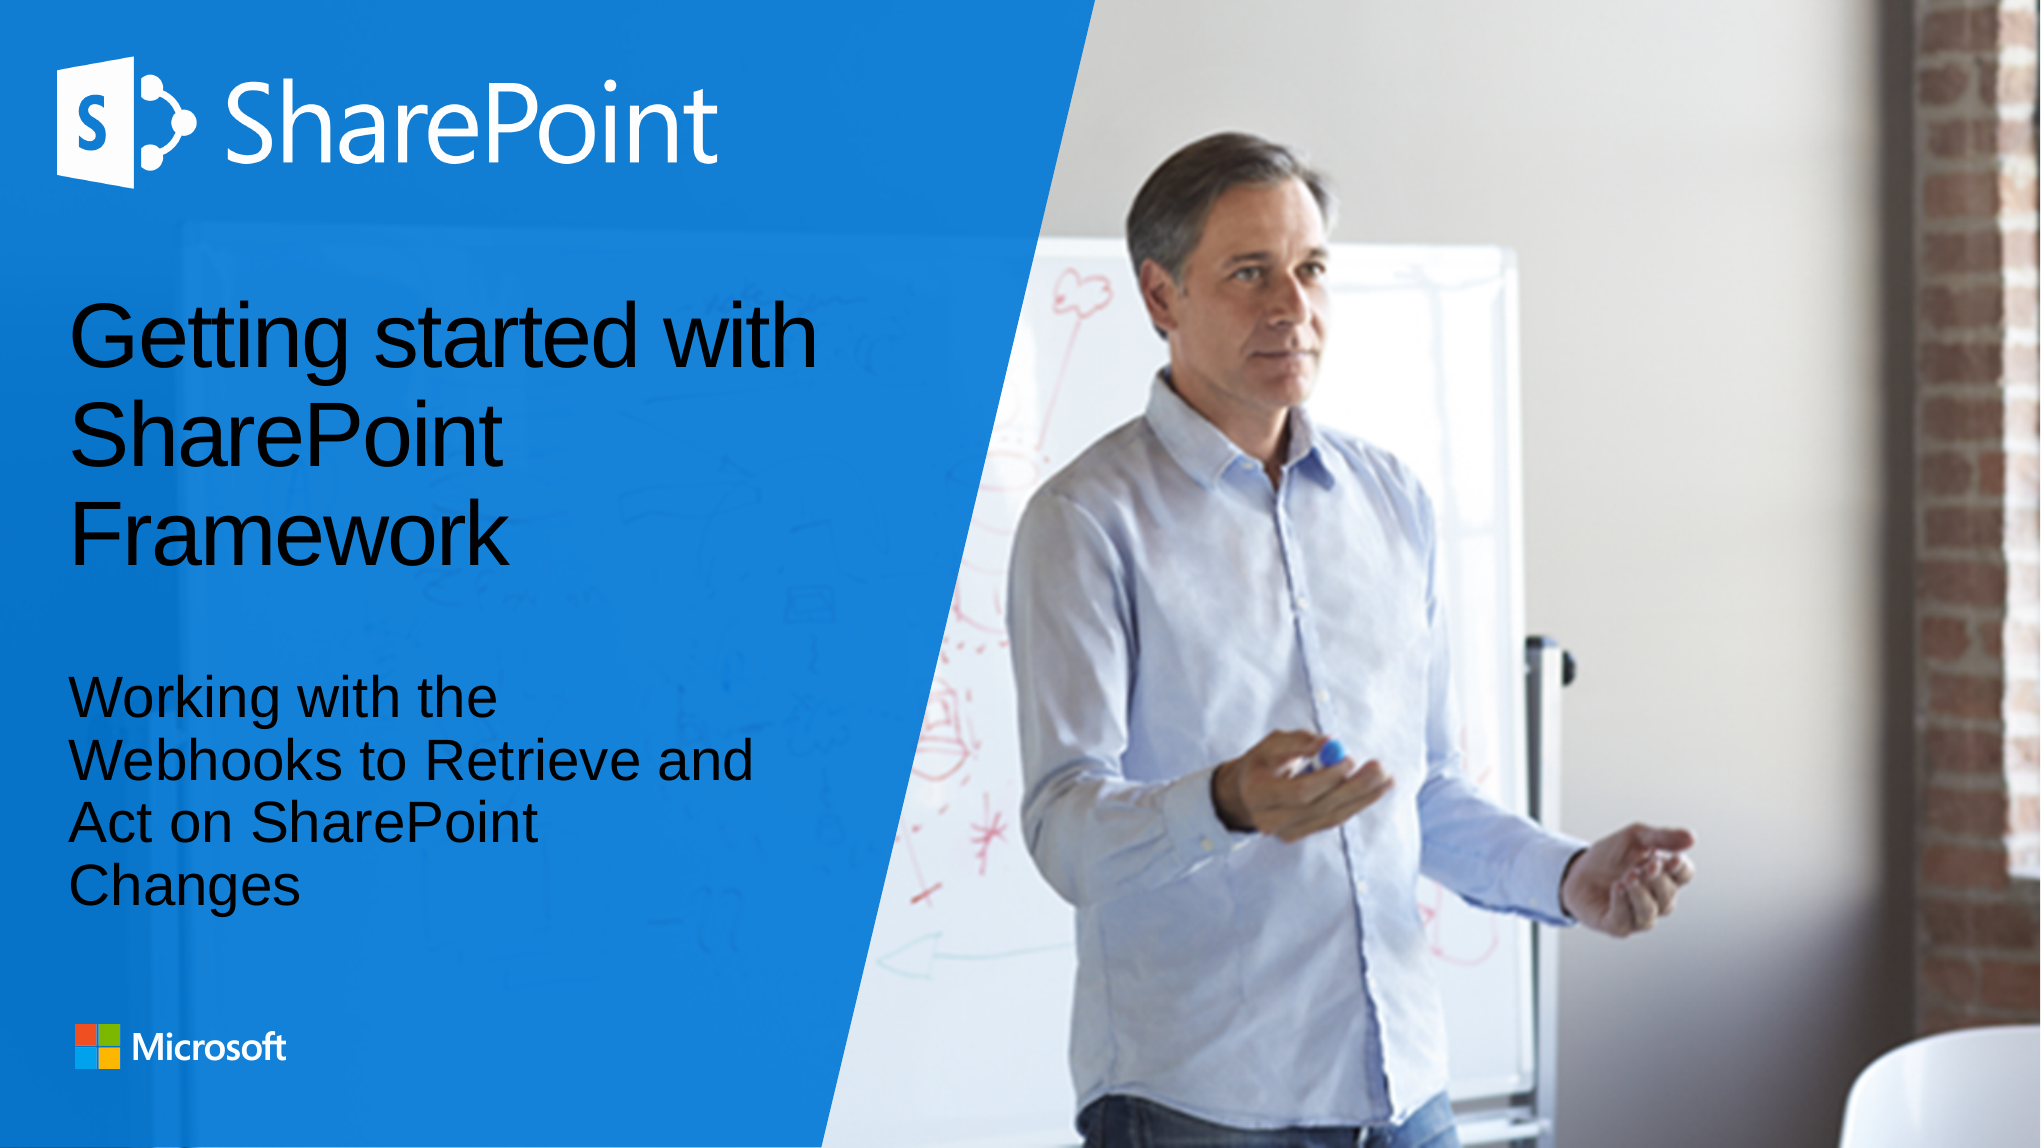

# Getting started with SharePoint Framework
Working with the Webhooks to Retrieve and Act on SharePoint Changes